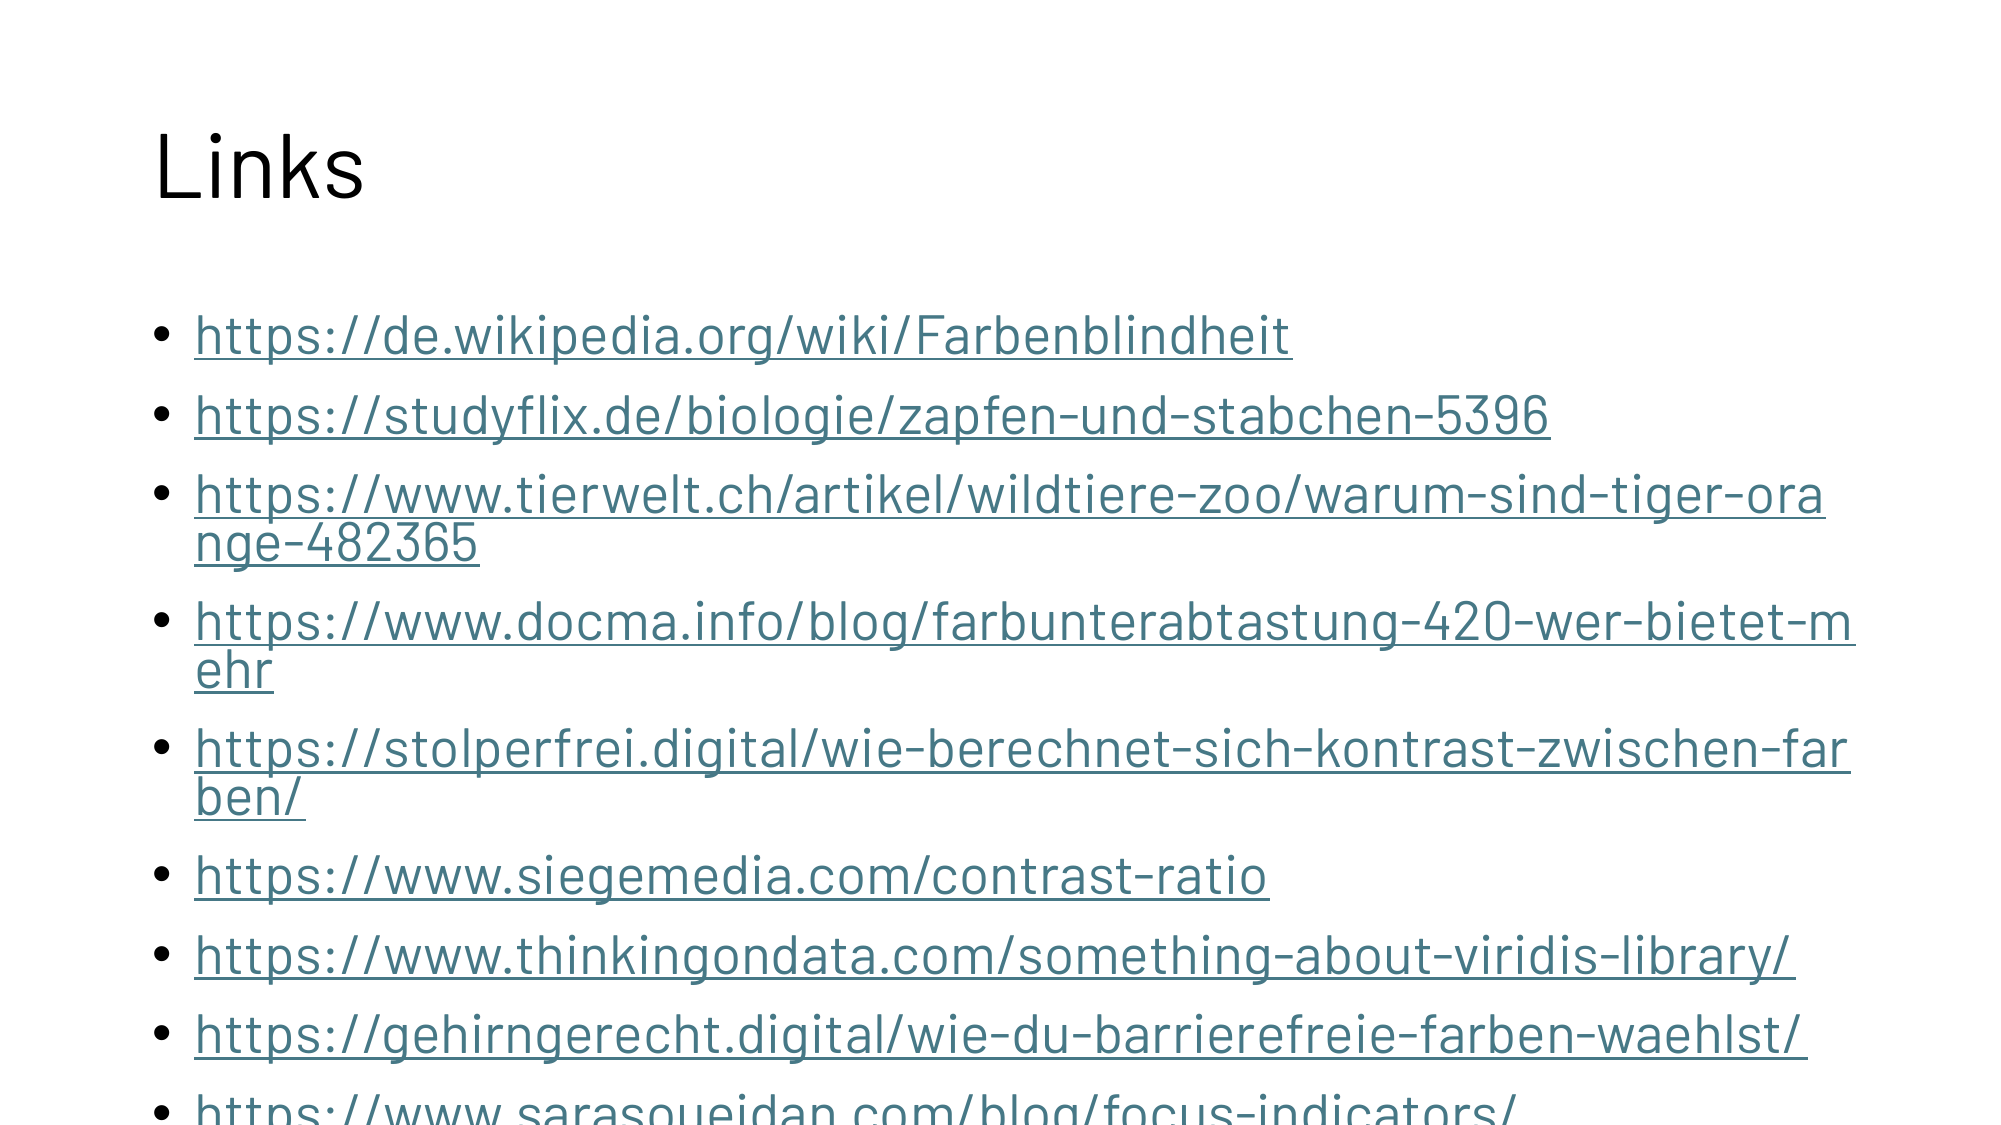

# Links
https://de.wikipedia.org/wiki/Farbenblindheit
https://studyflix.de/biologie/zapfen-und-stabchen-5396
https://www.tierwelt.ch/artikel/wildtiere-zoo/warum-sind-tiger-orange-482365
https://www.docma.info/blog/farbunterabtastung-420-wer-bietet-mehr
https://stolperfrei.digital/wie-berechnet-sich-kontrast-zwischen-farben/
https://www.siegemedia.com/contrast-ratio
https://www.thinkingondata.com/something-about-viridis-library/
https://gehirngerecht.digital/wie-du-barrierefreie-farben-waehlst/
https://www.sarasoueidan.com/blog/focus-indicators/